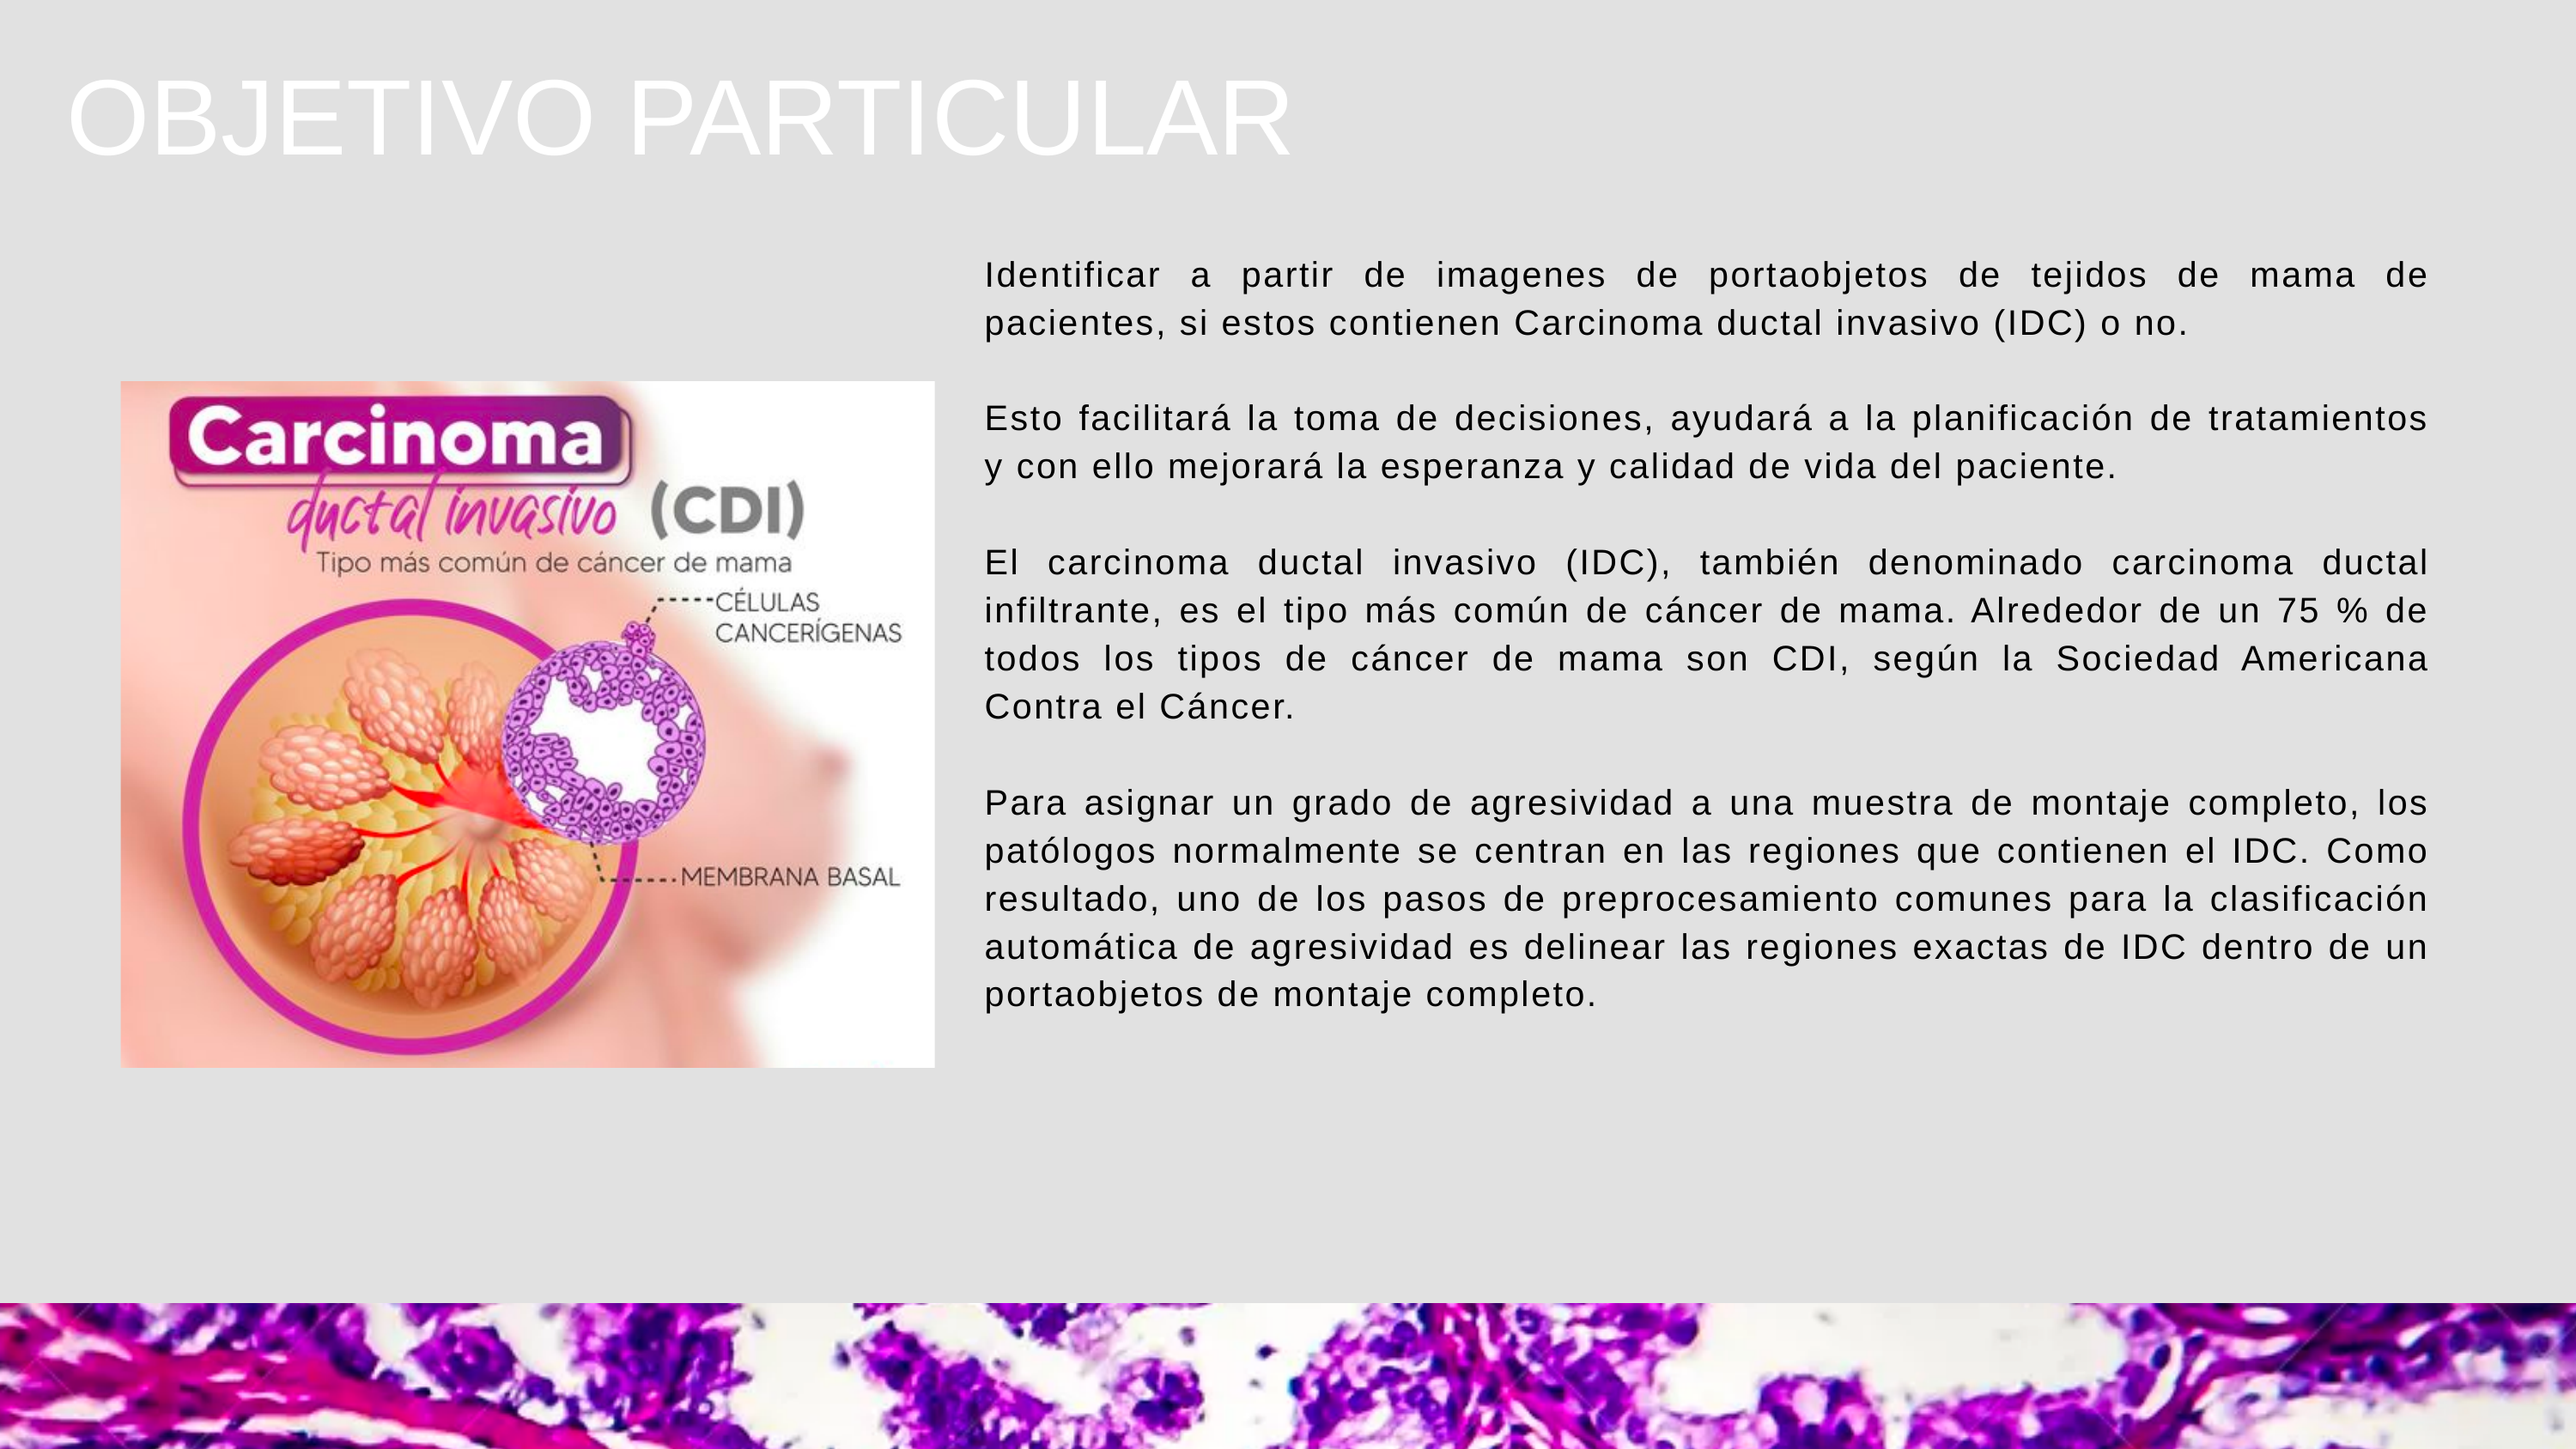

OBJETIVO PARTICULAR
Identificar a partir de imagenes de portaobjetos de tejidos de mama de pacientes, si estos contienen Carcinoma ductal invasivo (IDC) o no.

Esto facilitará la toma de decisiones, ayudará a la planificación de tratamientos y con ello mejorará la esperanza y calidad de vida del paciente.

El carcinoma ductal invasivo (IDC), también denominado carcinoma ductal infiltrante, es el tipo más común de cáncer de mama. Alrededor de un 75 % de todos los tipos de cáncer de mama son CDI, según la Sociedad Americana Contra el Cáncer.

Para asignar un grado de agresividad a una muestra de montaje completo, los patólogos normalmente se centran en las regiones que contienen el IDC. Como resultado, uno de los pasos de preprocesamiento comunes para la clasificación automática de agresividad es delinear las regiones exactas de IDC dentro de un portaobjetos de montaje completo.